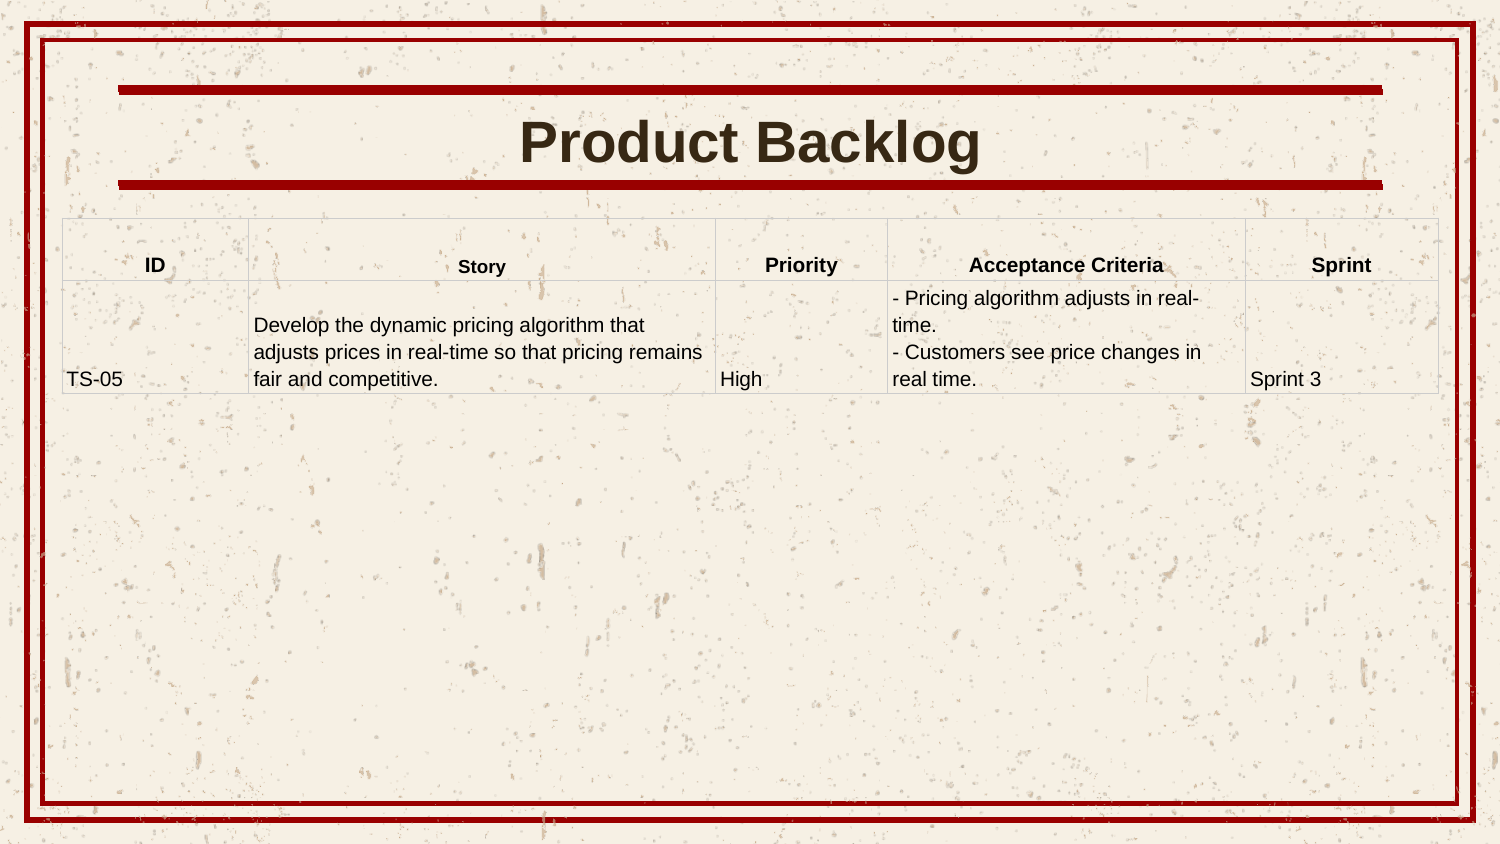

# Product Backlog
| ID | Story | Priority | Acceptance Criteria | Sprint |
| --- | --- | --- | --- | --- |
| TS-05 | Develop the dynamic pricing algorithm that adjusts prices in real-time so that pricing remains fair and competitive. | High | - Pricing algorithm adjusts in real-time. - Customers see price changes in real time. | Sprint 3 |